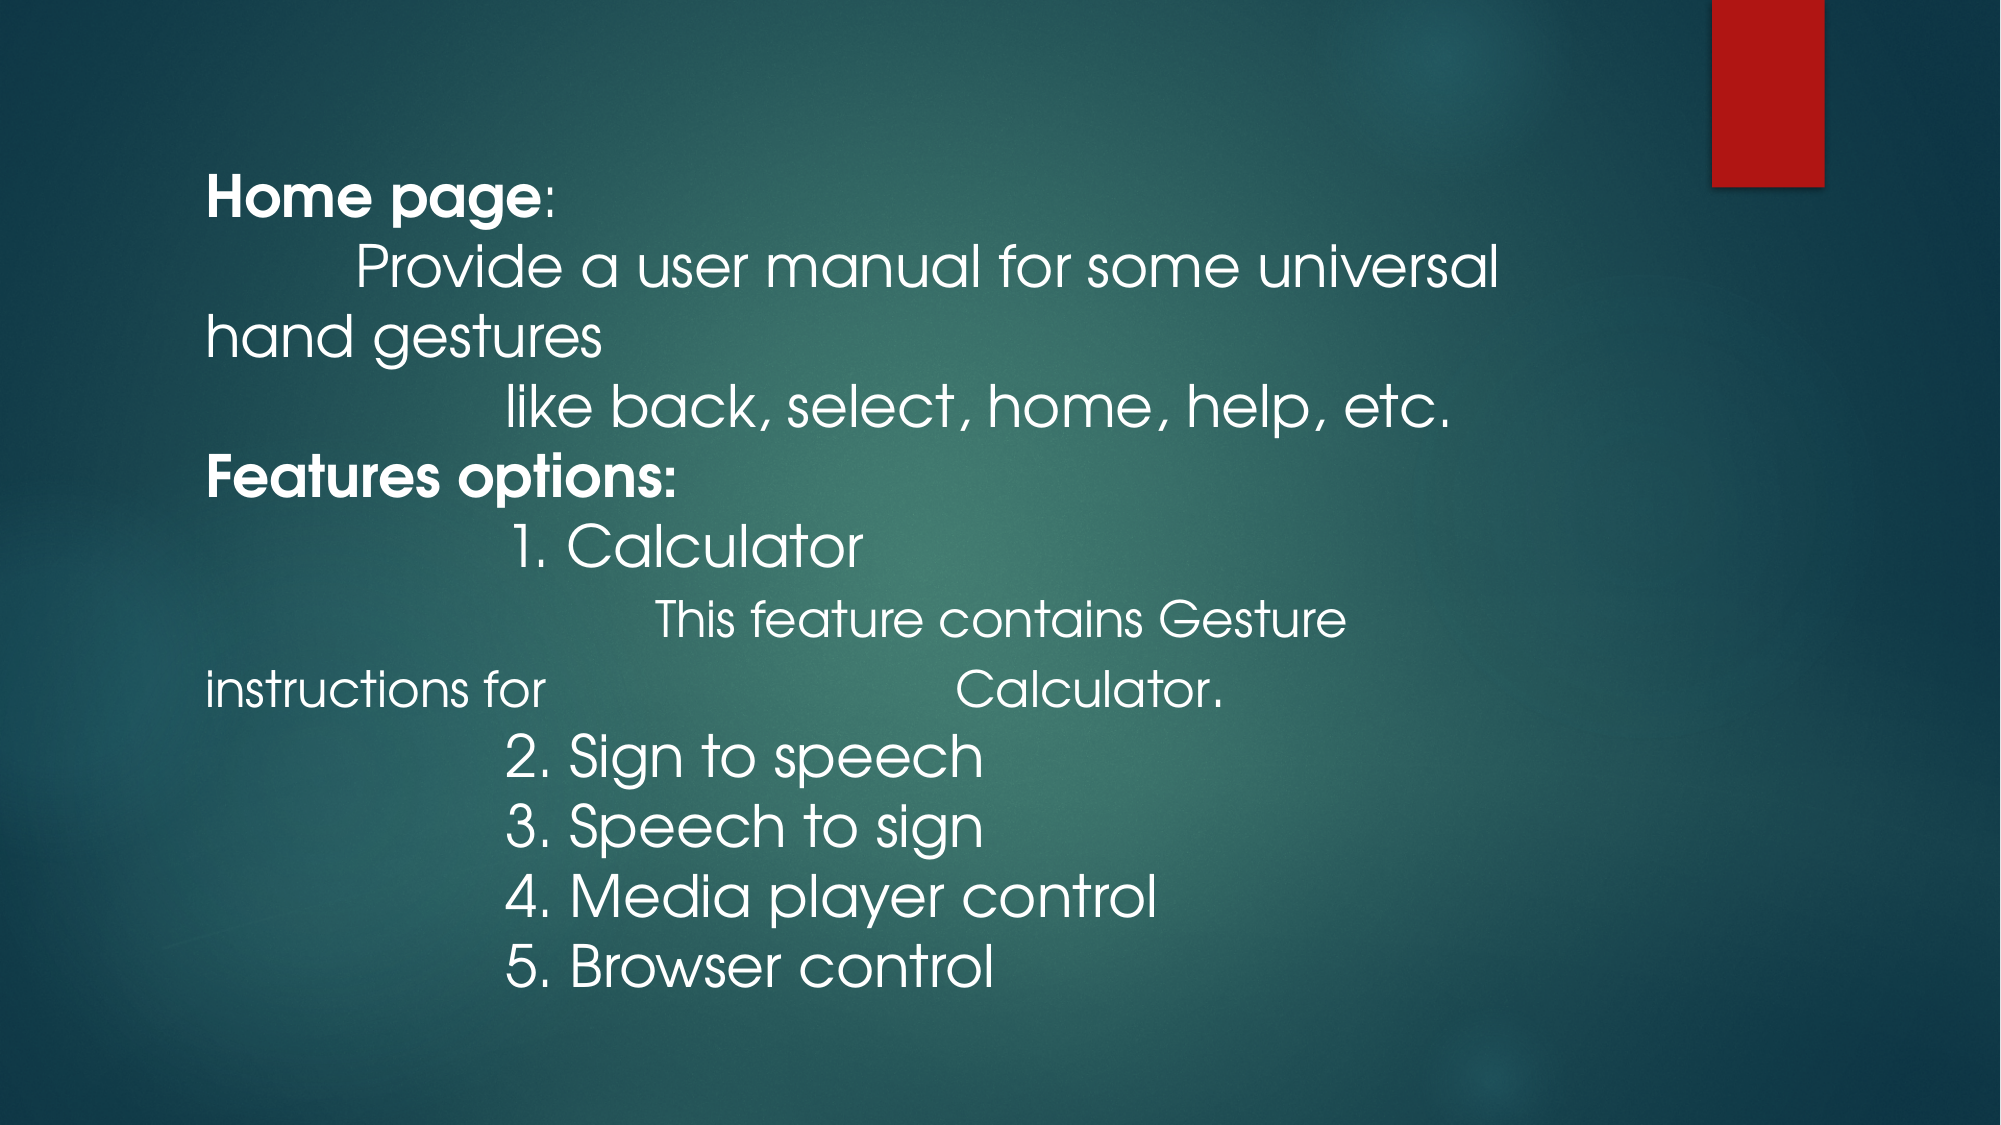

Home page:
   	Provide a user manual for some universal hand gestures
   		like back, select, home, help, etc.
Features options:
		1. Calculator
			This feature contains Gesture instructions for 			Calculator.
		2. Sign to speech
		3. Speech to sign
		4. Media player control
		5. Browser control